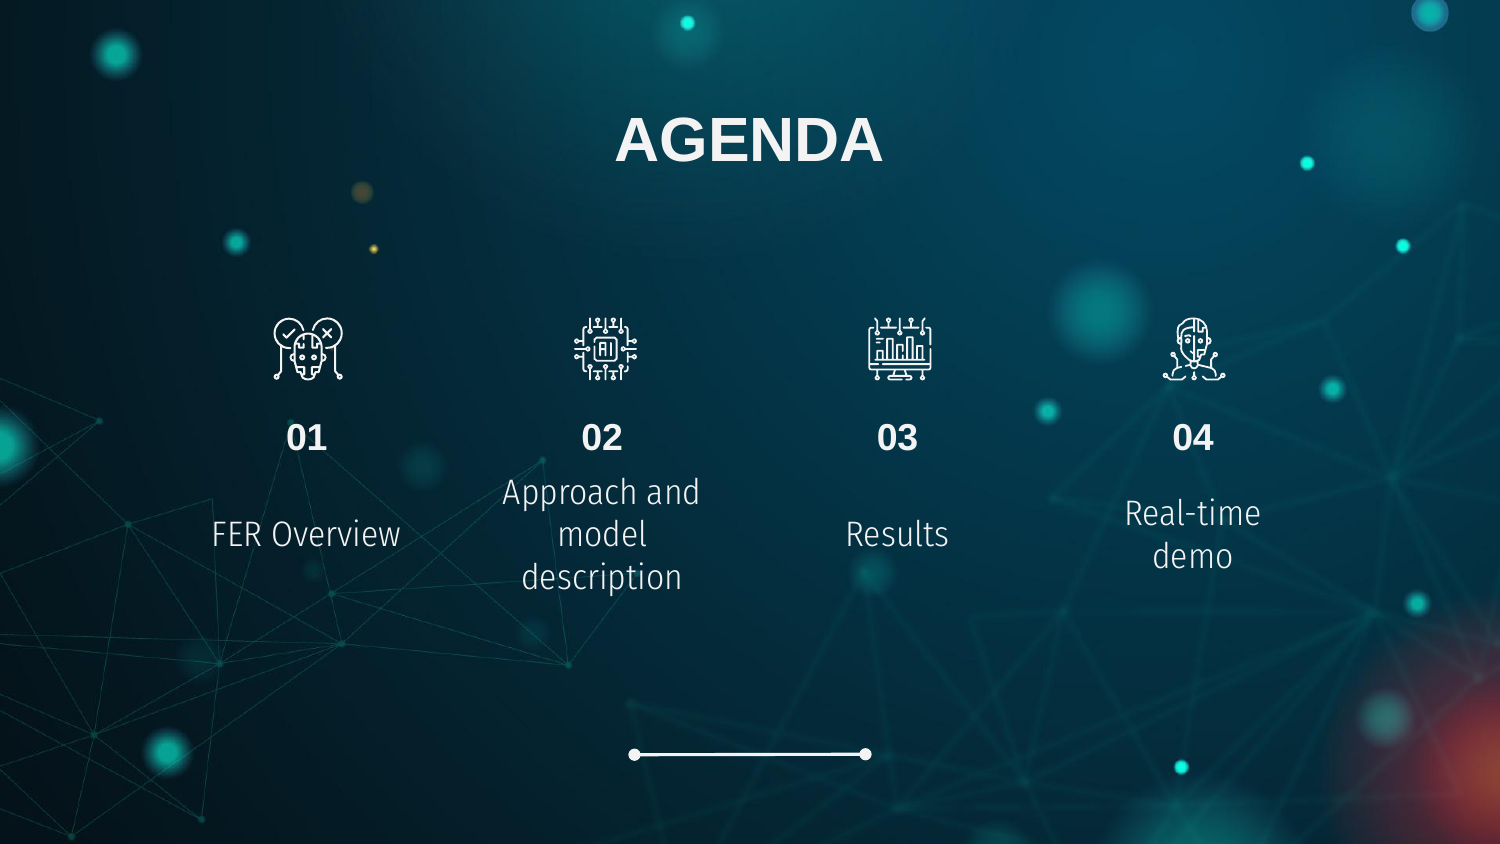

# AGENDA

01
02
03
04
FER Overview
Approach and model description
Results
Real-time demo